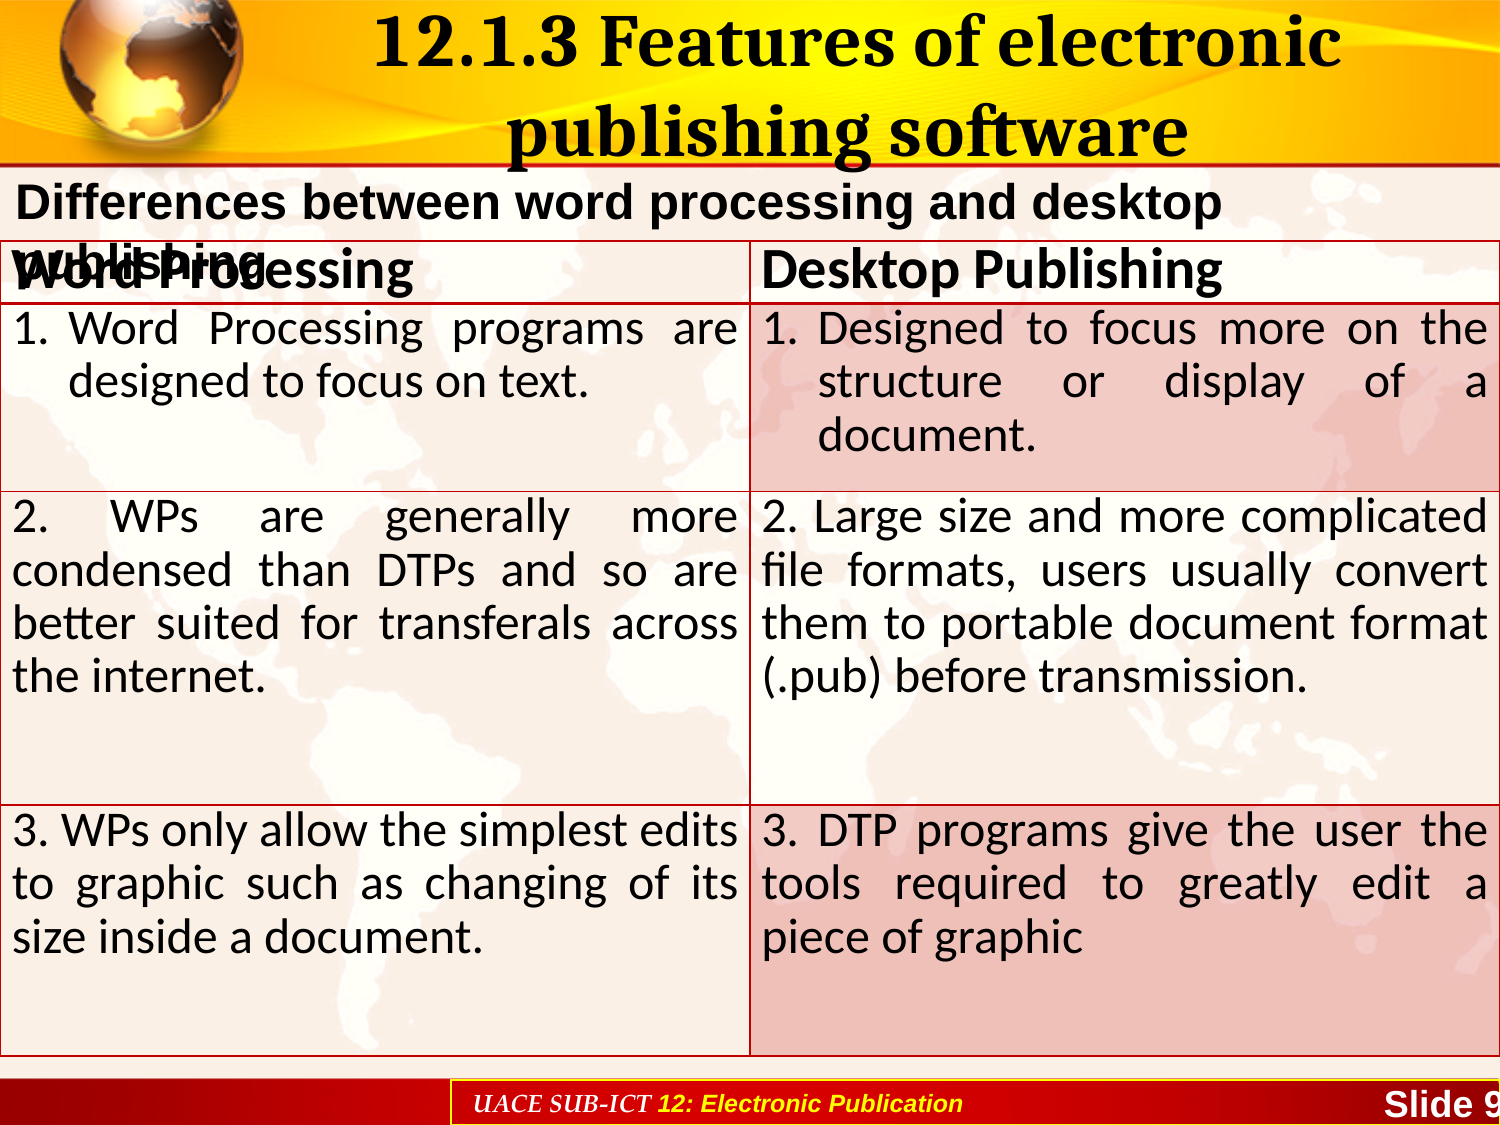

# 12.1.3 Features of electronic publishing software
Differences between word processing and desktop publishing
| Word Processing | Desktop Publishing |
| --- | --- |
| Word Processing programs are designed to focus on text. | Designed to focus more on the structure or display of a document. |
| 2. WPs are generally more condensed than DTPs and so are better suited for transferals across the internet. | 2. Large size and more complicated file formats, users usually convert them to portable document format (.pub) before transmission. |
| 3. WPs only allow the simplest edits to graphic such as changing of its size inside a document. | 3. DTP programs give the user the tools required to greatly edit a piece of graphic |